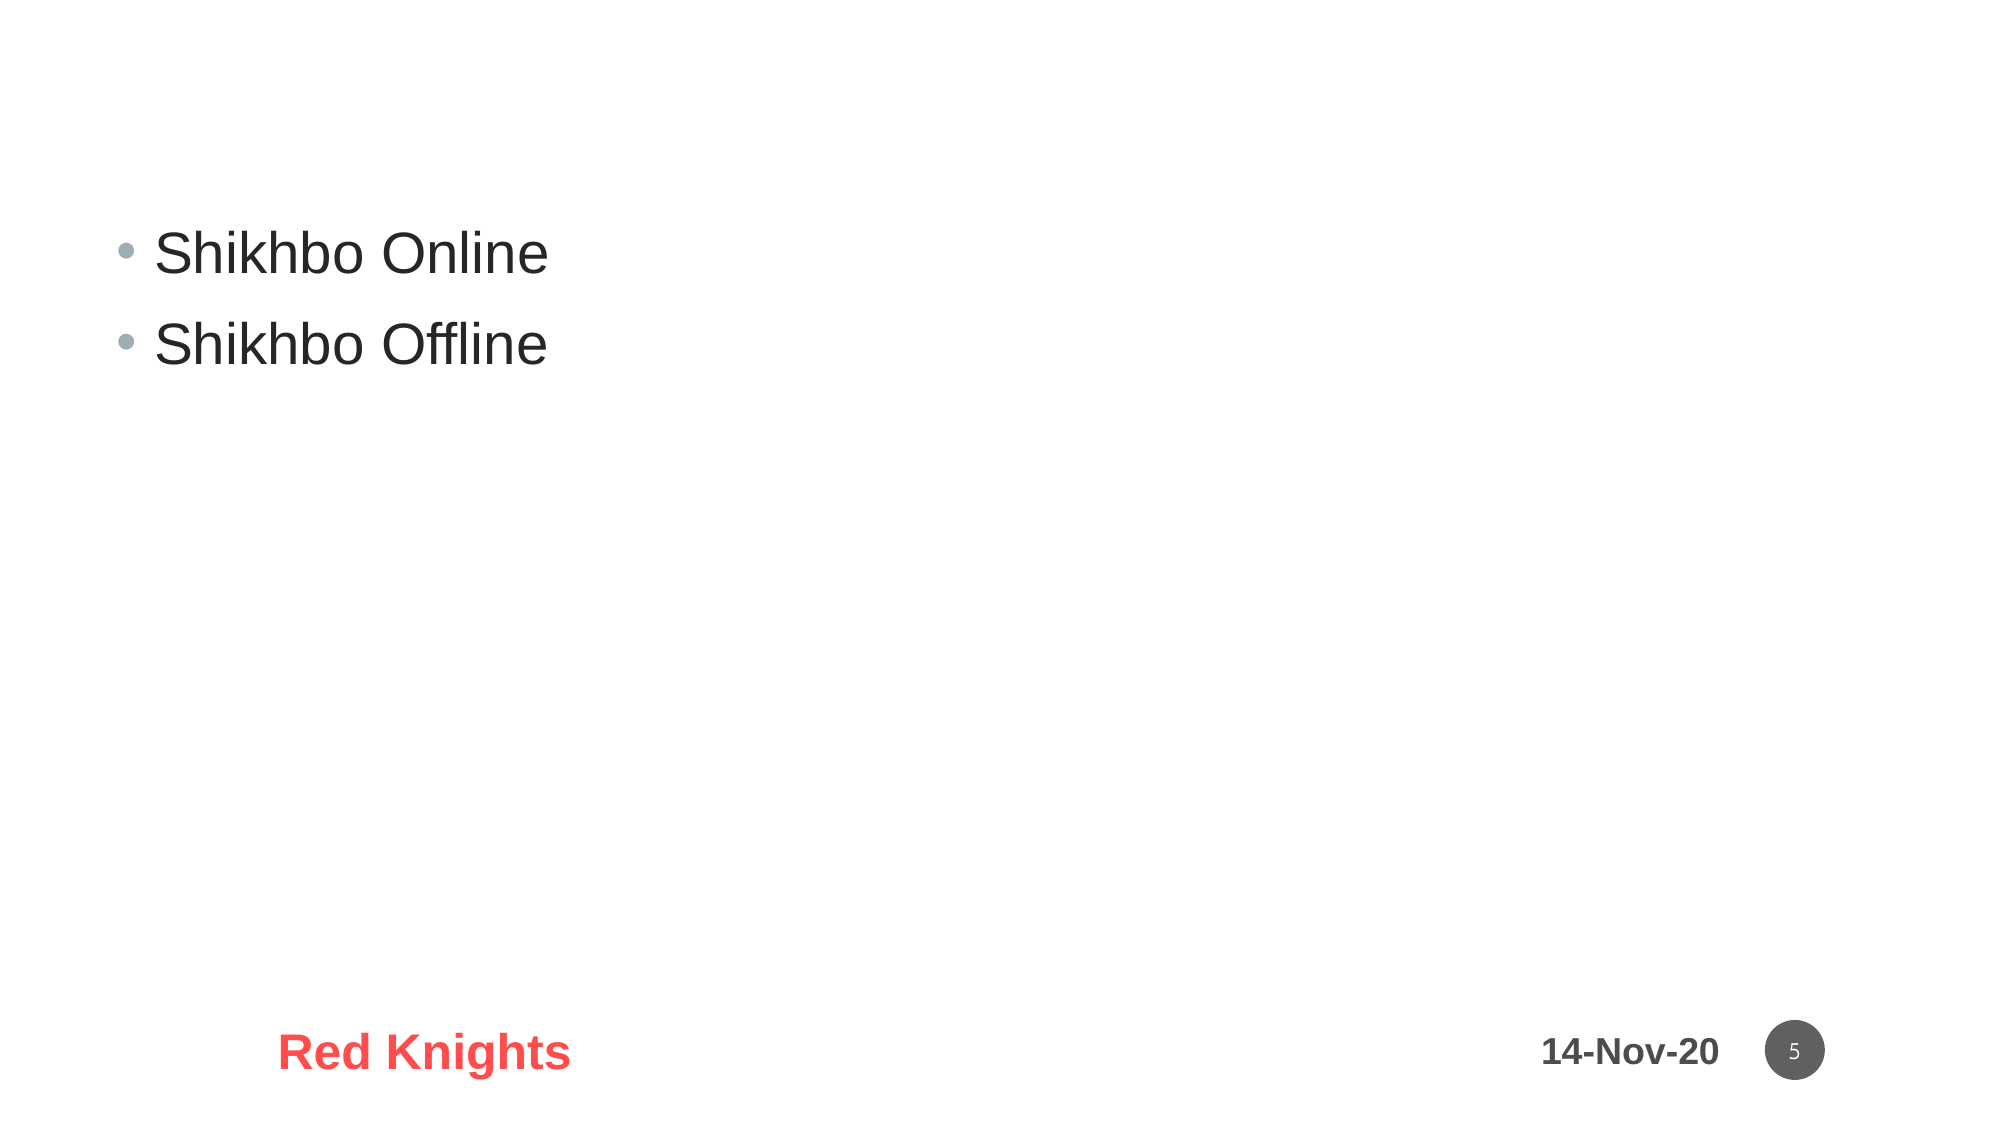

#
Shikhbo Online
Shikhbo Offline
5
Red Knights
14-Nov-20